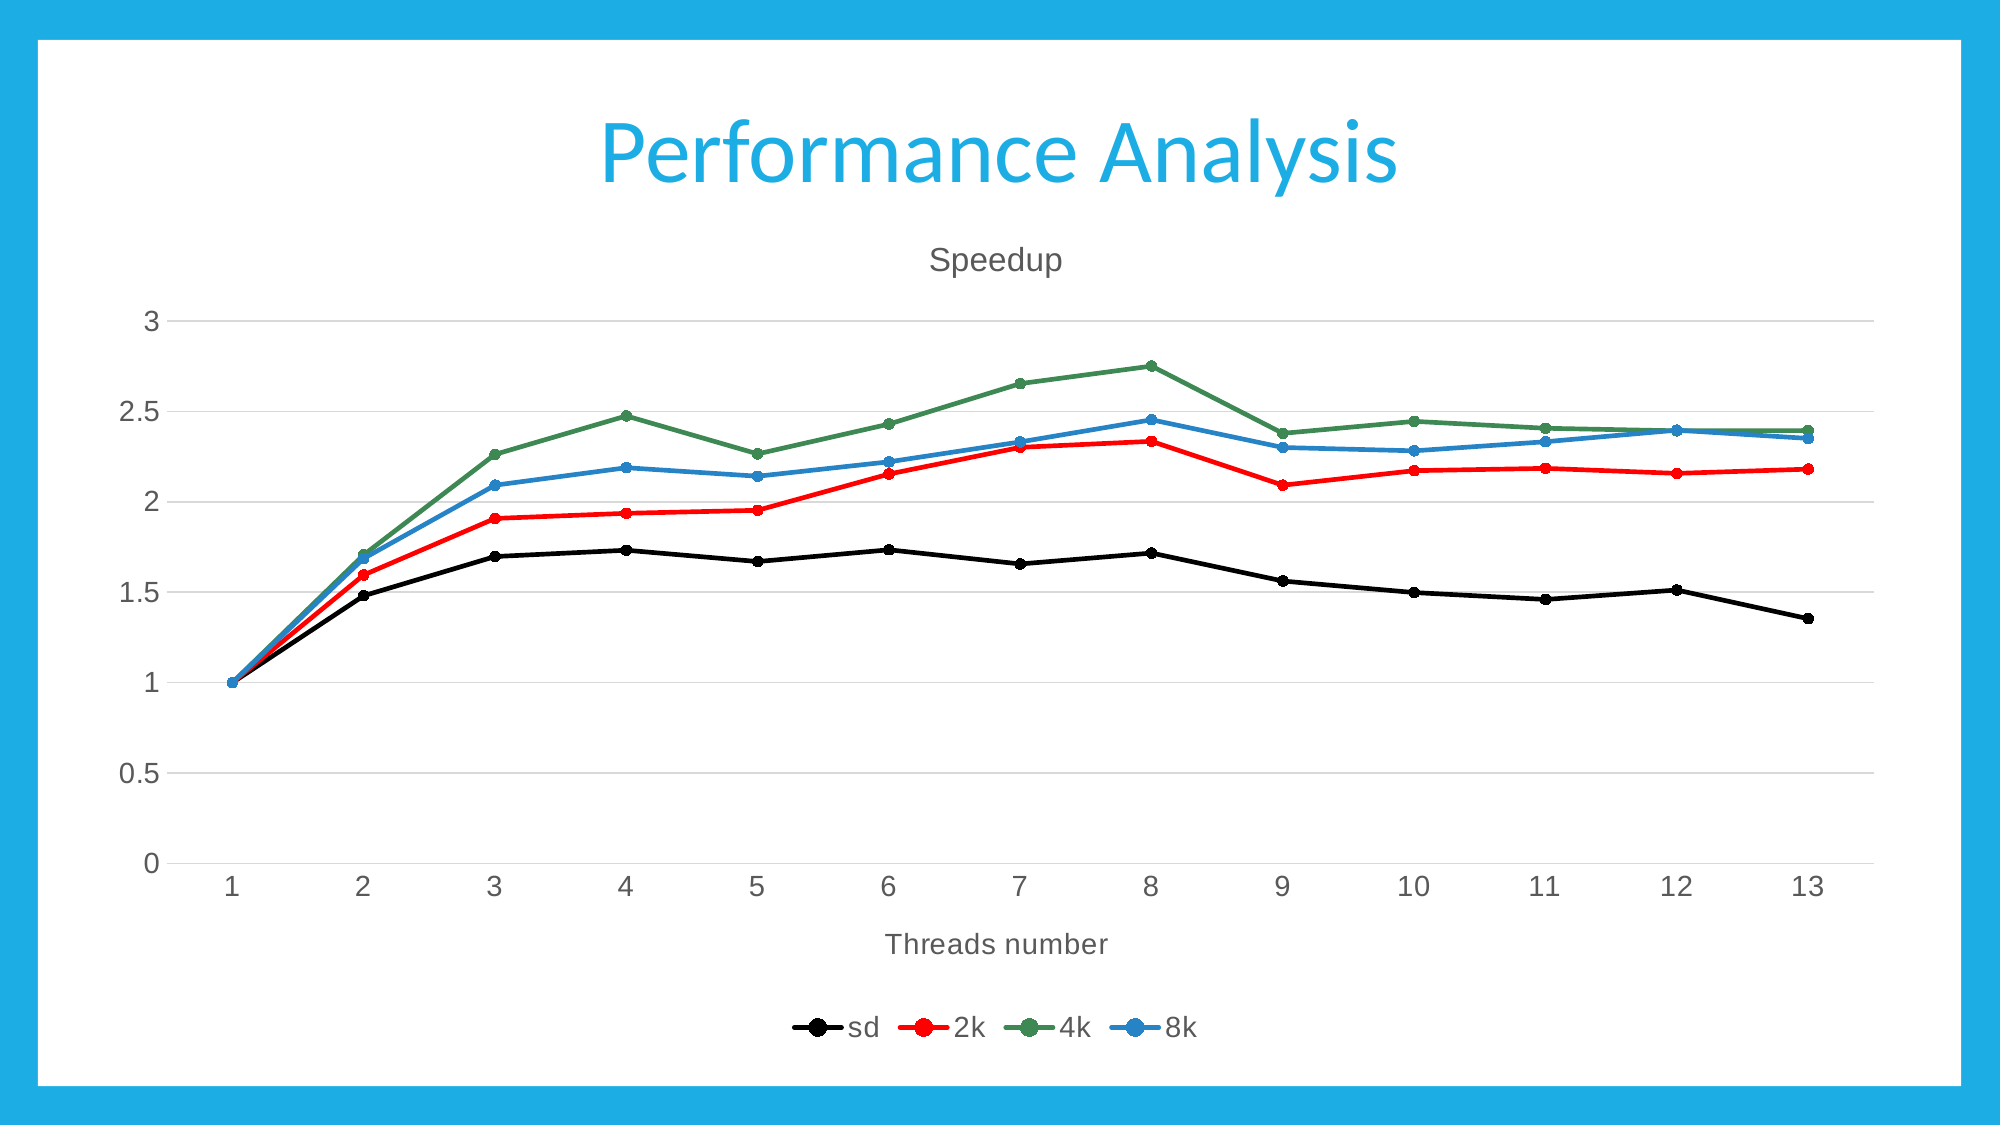

# Performance Analysis

### Chart: Speedup

| Category |  |  |  |  |
|---|---|---|---|---|